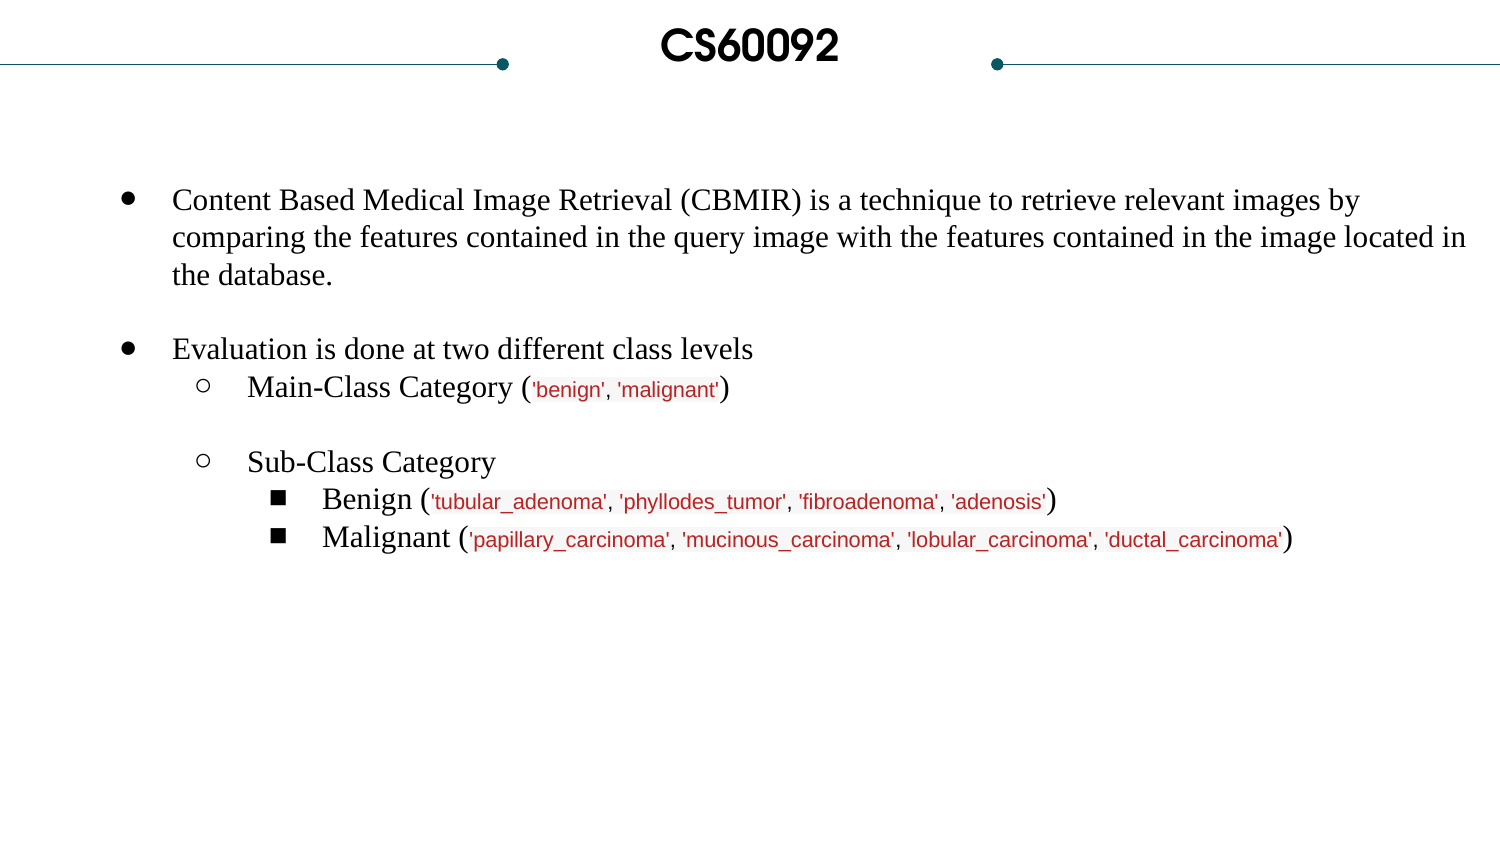

CS60092
Content Based Medical Image Retrieval (CBMIR) is a technique to retrieve relevant images by comparing the features contained in the query image with the features contained in the image located in the database.

Evaluation is done at two different class levels
Main-Class Category ('benign', 'malignant')

Sub-Class Category
Benign ('tubular_adenoma', 'phyllodes_tumor', 'fibroadenoma', 'adenosis')
Malignant ('papillary_carcinoma', 'mucinous_carcinoma', 'lobular_carcinoma', 'ductal_carcinoma')